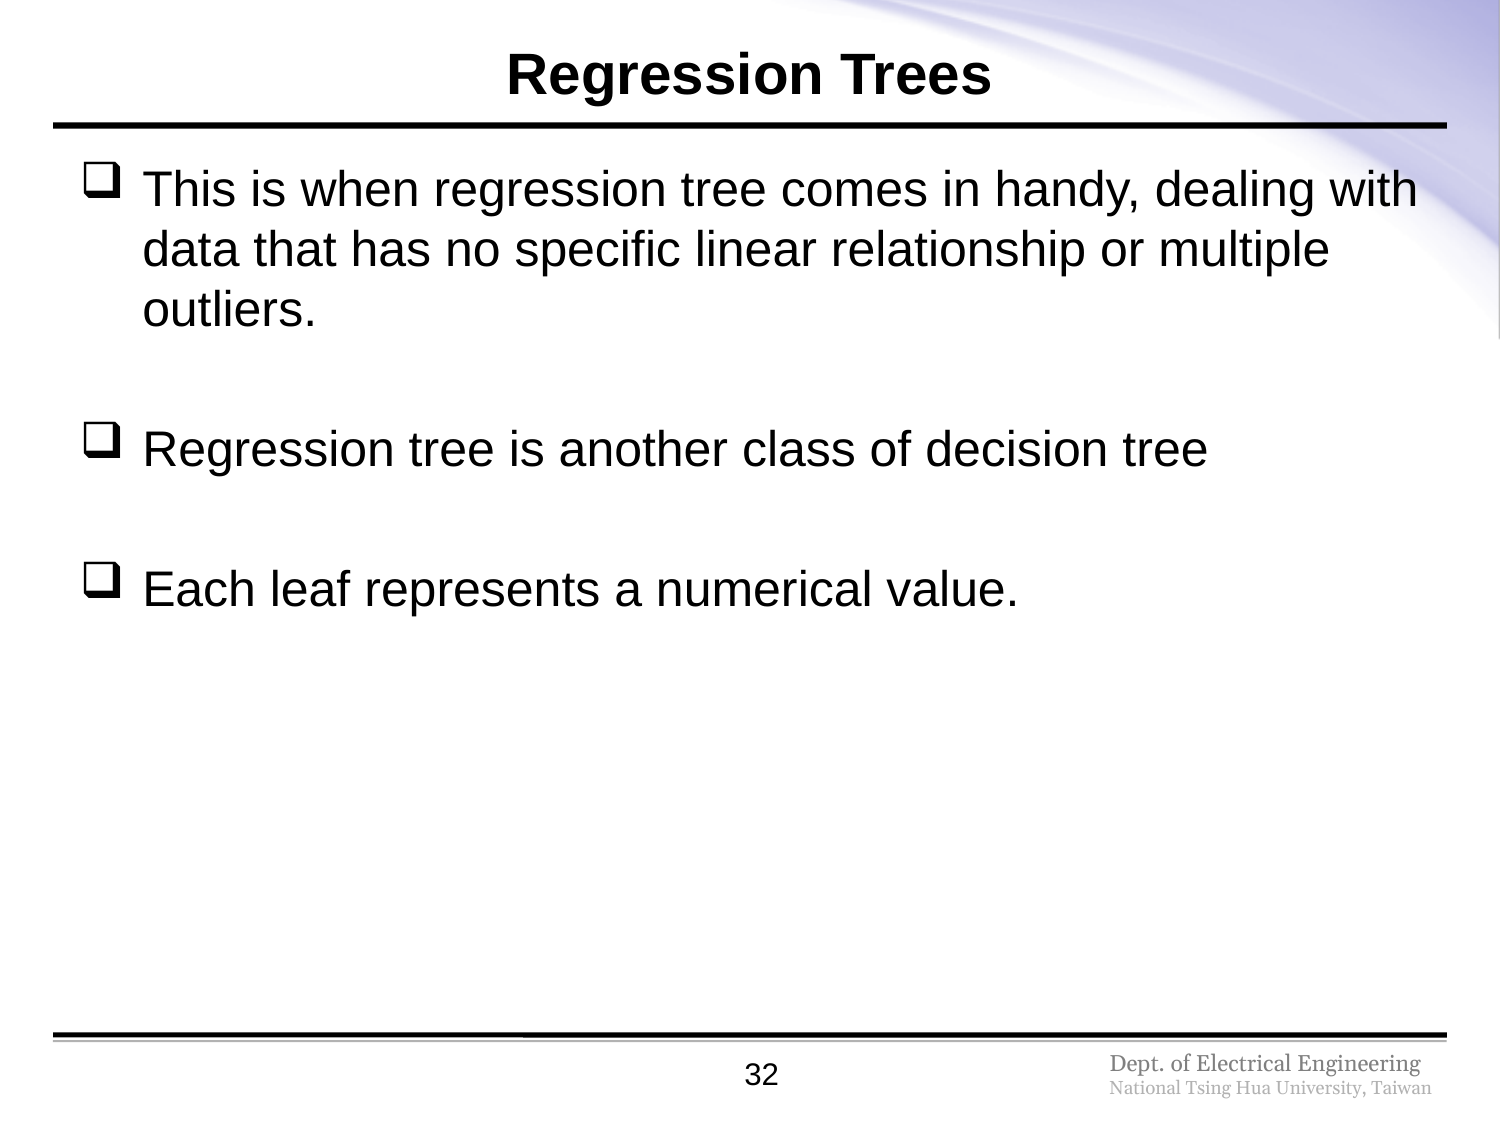

# Regression Trees
This is when regression tree comes in handy, dealing with data that has no specific linear relationship or multiple outliers.

Regression tree is another class of decision tree

Each leaf represents a numerical value.

32